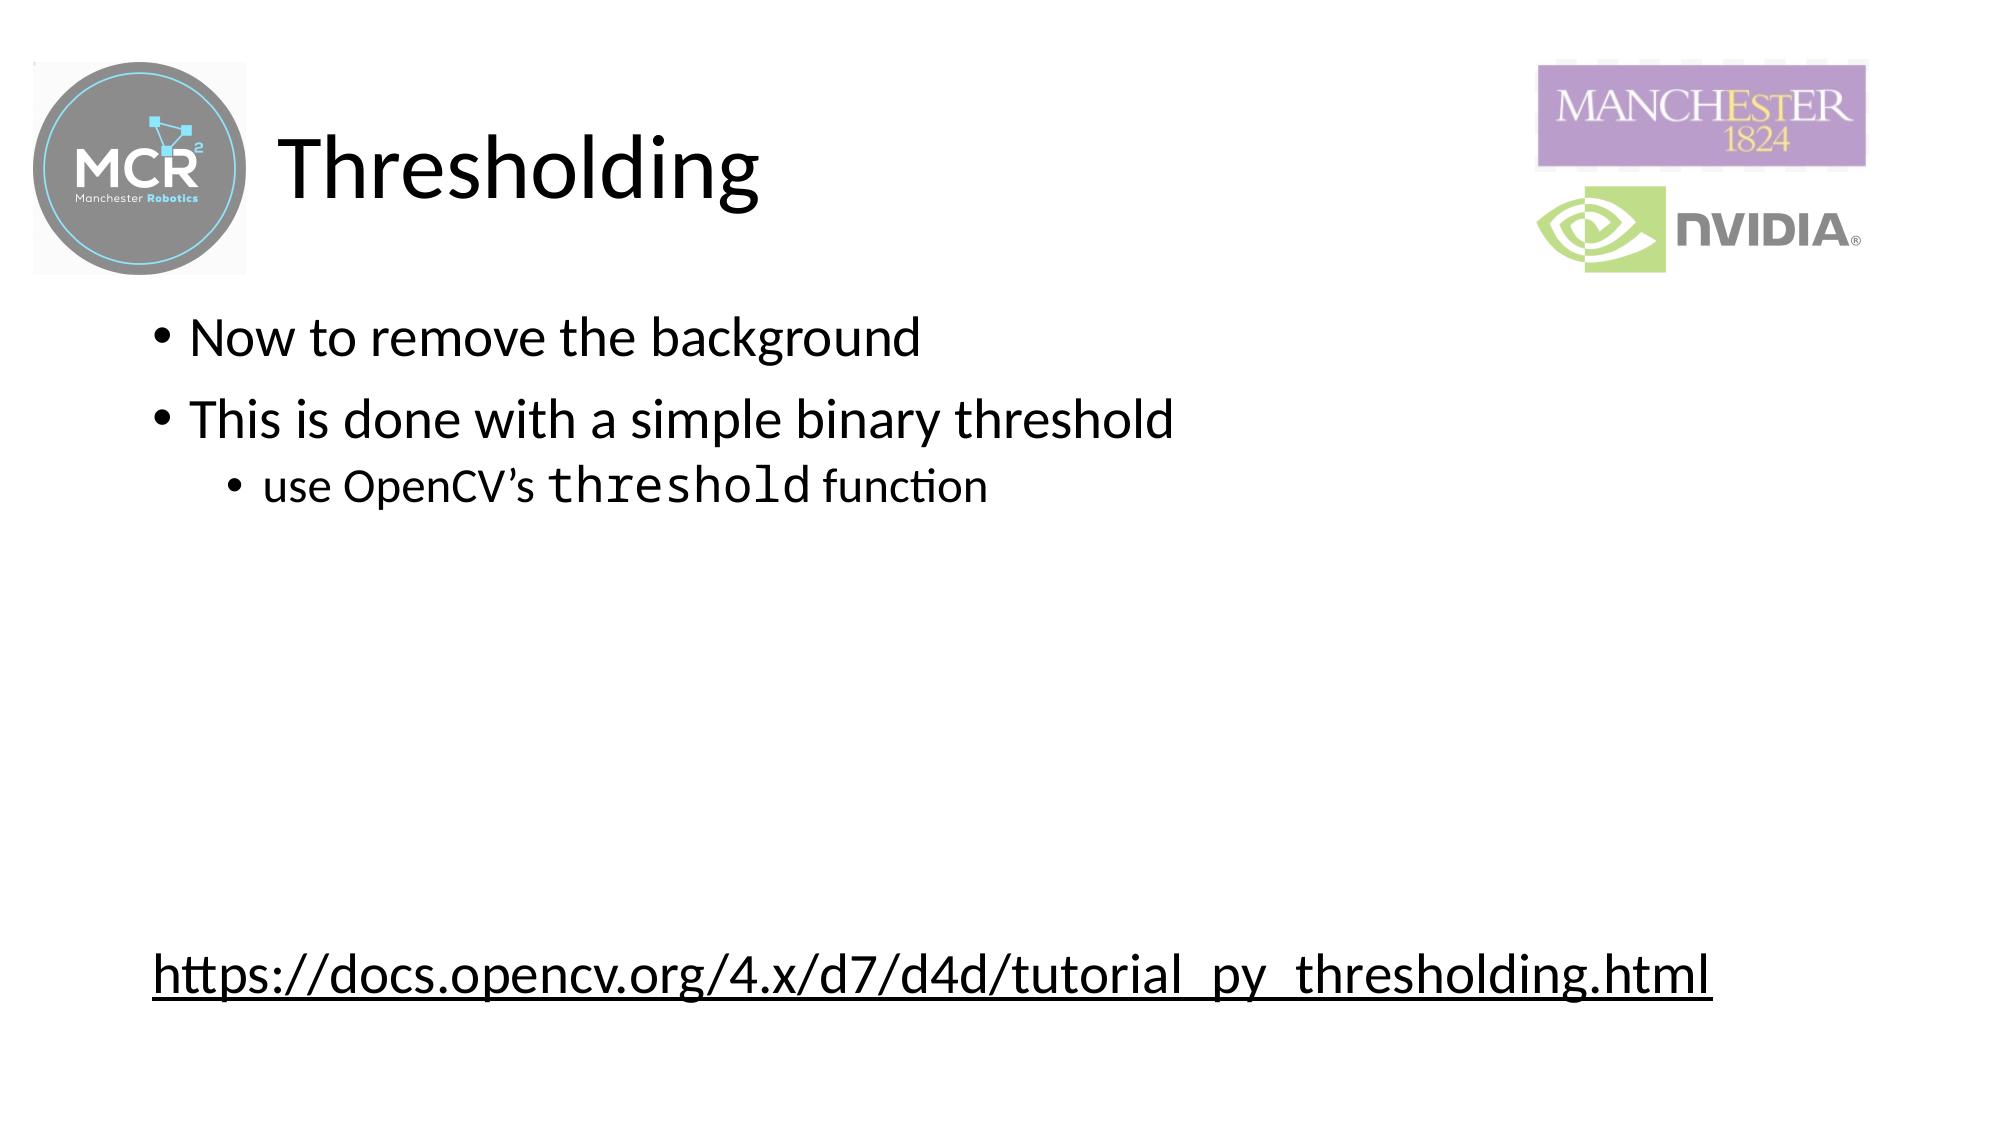

# Thresholding
Now to remove the background
This is done with a simple binary threshold
use OpenCV’s threshold function

https://docs.opencv.org/4.x/d7/d4d/tutorial_py_thresholding.html